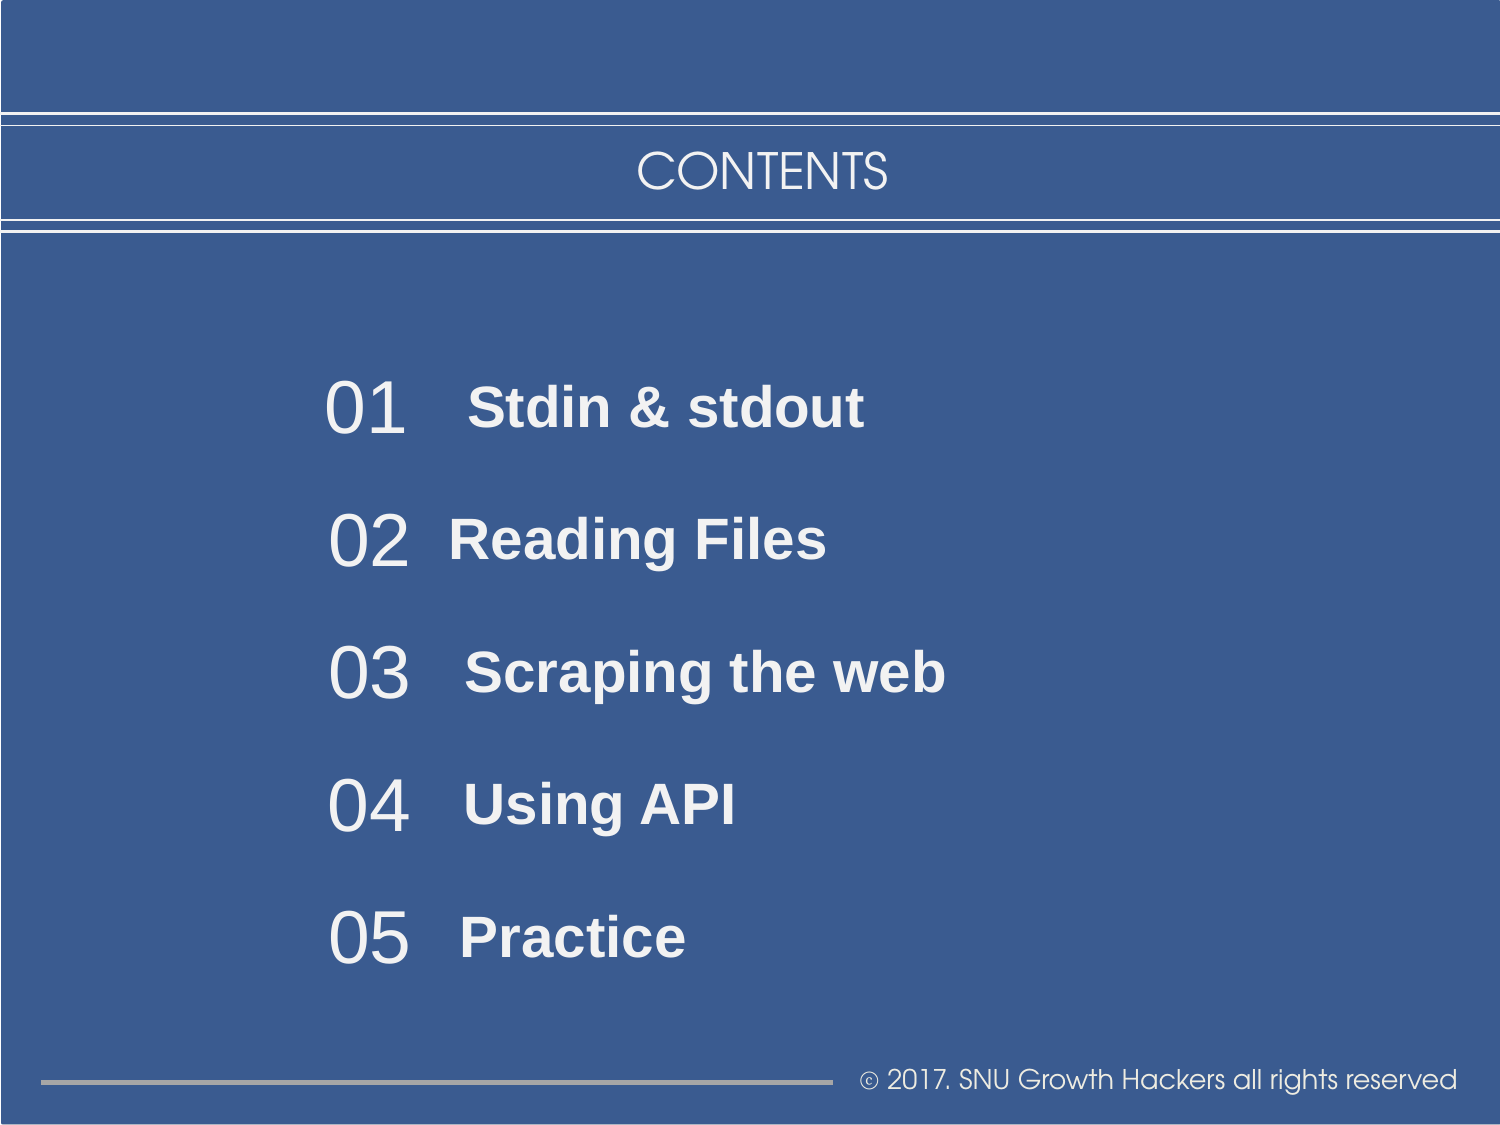

CONTENTS
01
Stdin & stdout
02
Reading Files
03
Scraping the web
04
Using API
05
Practice
ⓒ 2017. SNU Growth Hackers all rights reserved